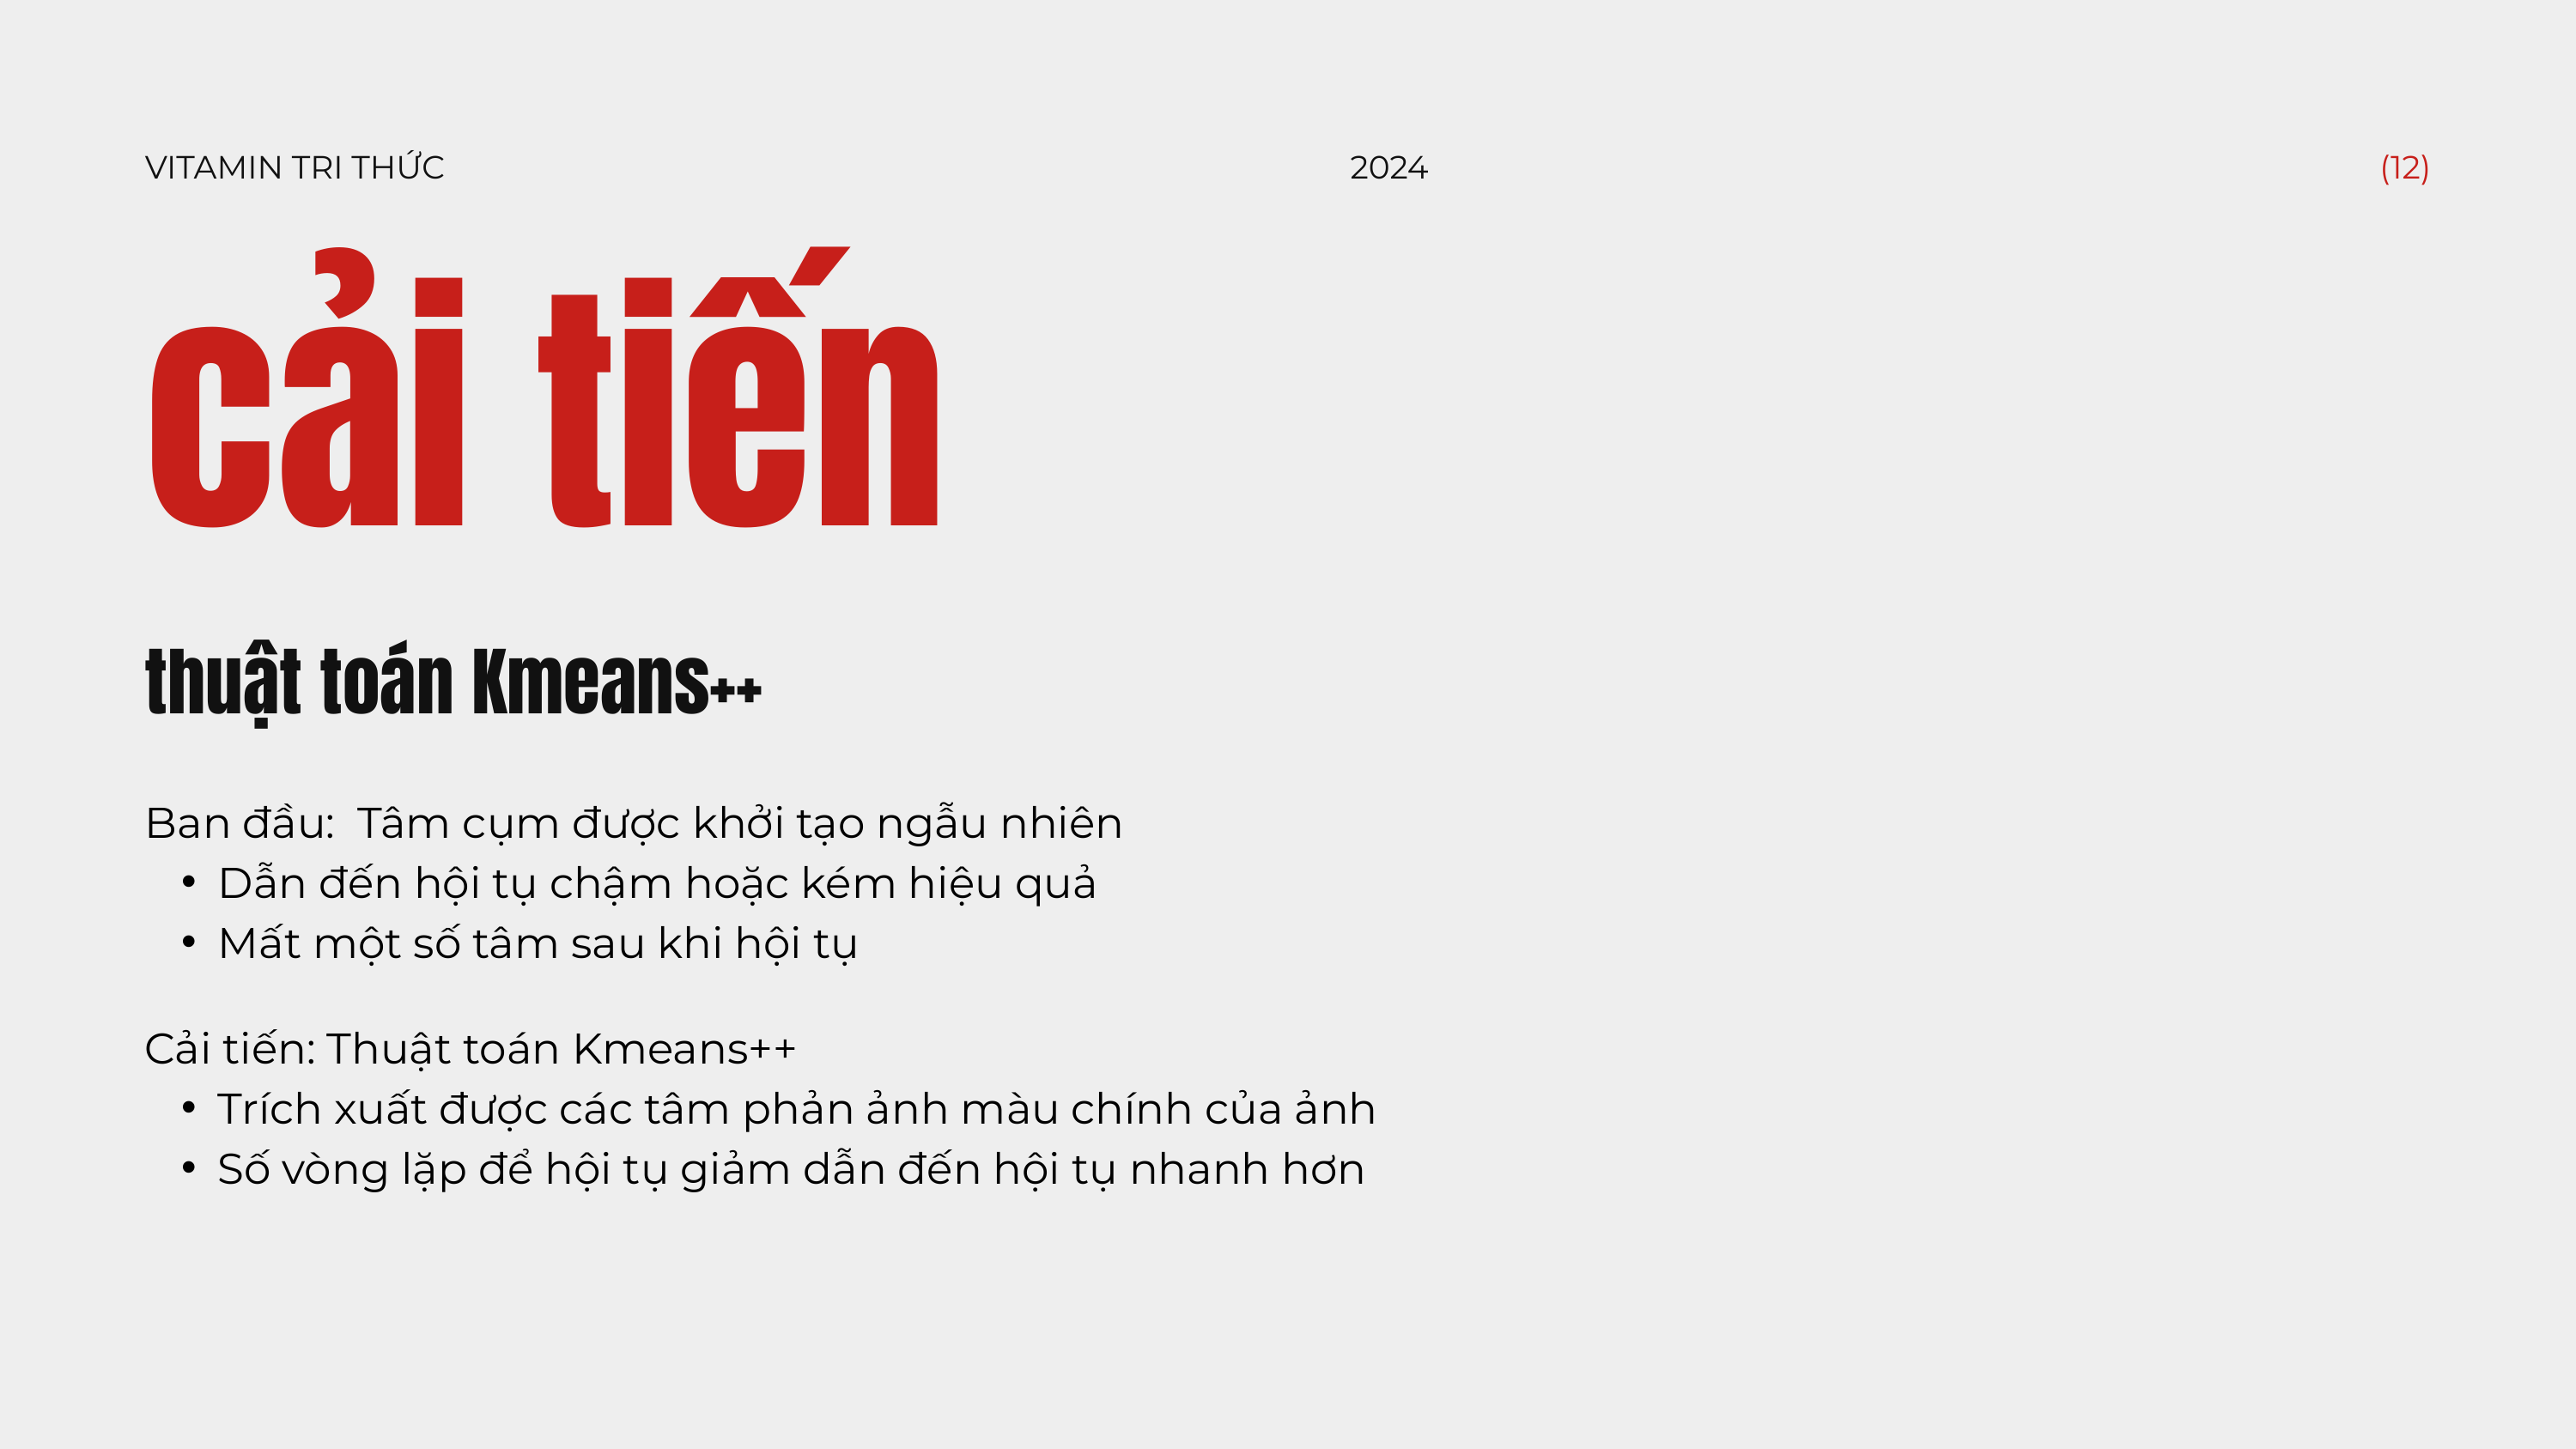

VITAMIN TRI THỨC
2024
(12)
cải tiến
thuật toán Kmeans++
Ban đầu:  Tâm cụm được khởi tạo ngẫu nhiên
Dẫn đến hội tụ chậm hoặc kém hiệu quả
Mất một số tâm sau khi hội tụ
Cải tiến: Thuật toán Kmeans++
Trích xuất được các tâm phản ảnh màu chính của ảnh
Số vòng lặp để hội tụ giảm dẫn đến hội tụ nhanh hơn